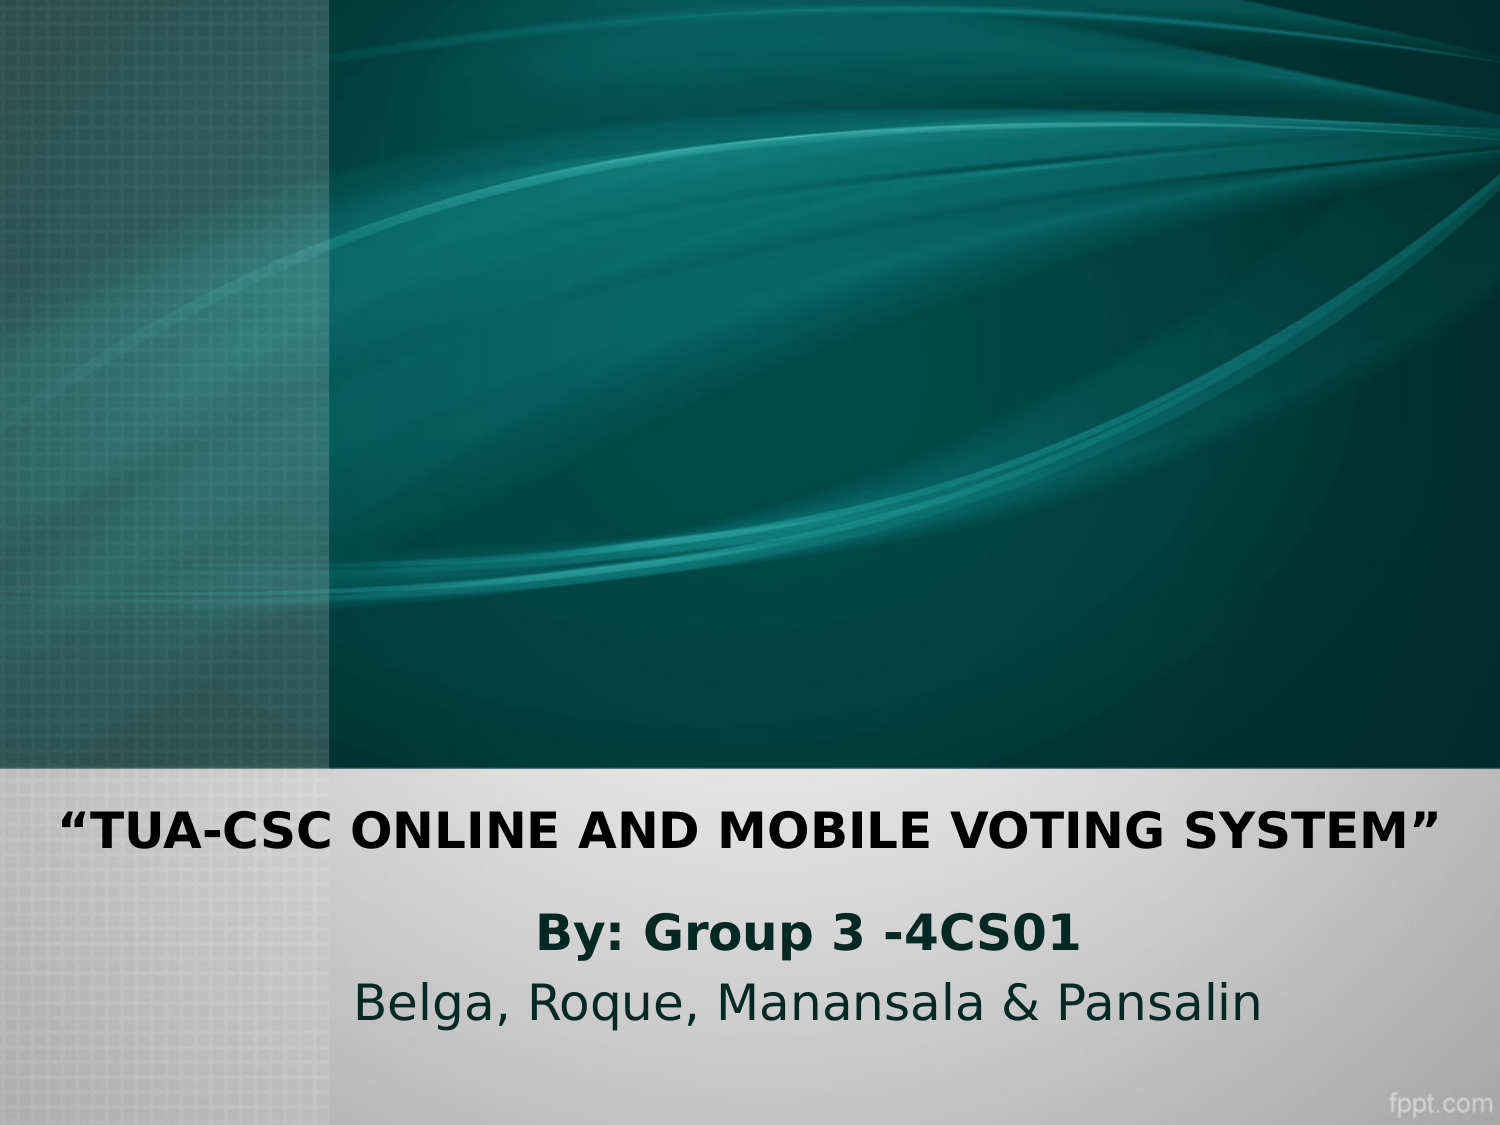

# “Tua-csc online and mobile voting system”
By: Group 3 -4CS01
Belga, Roque, Manansala & Pansalin